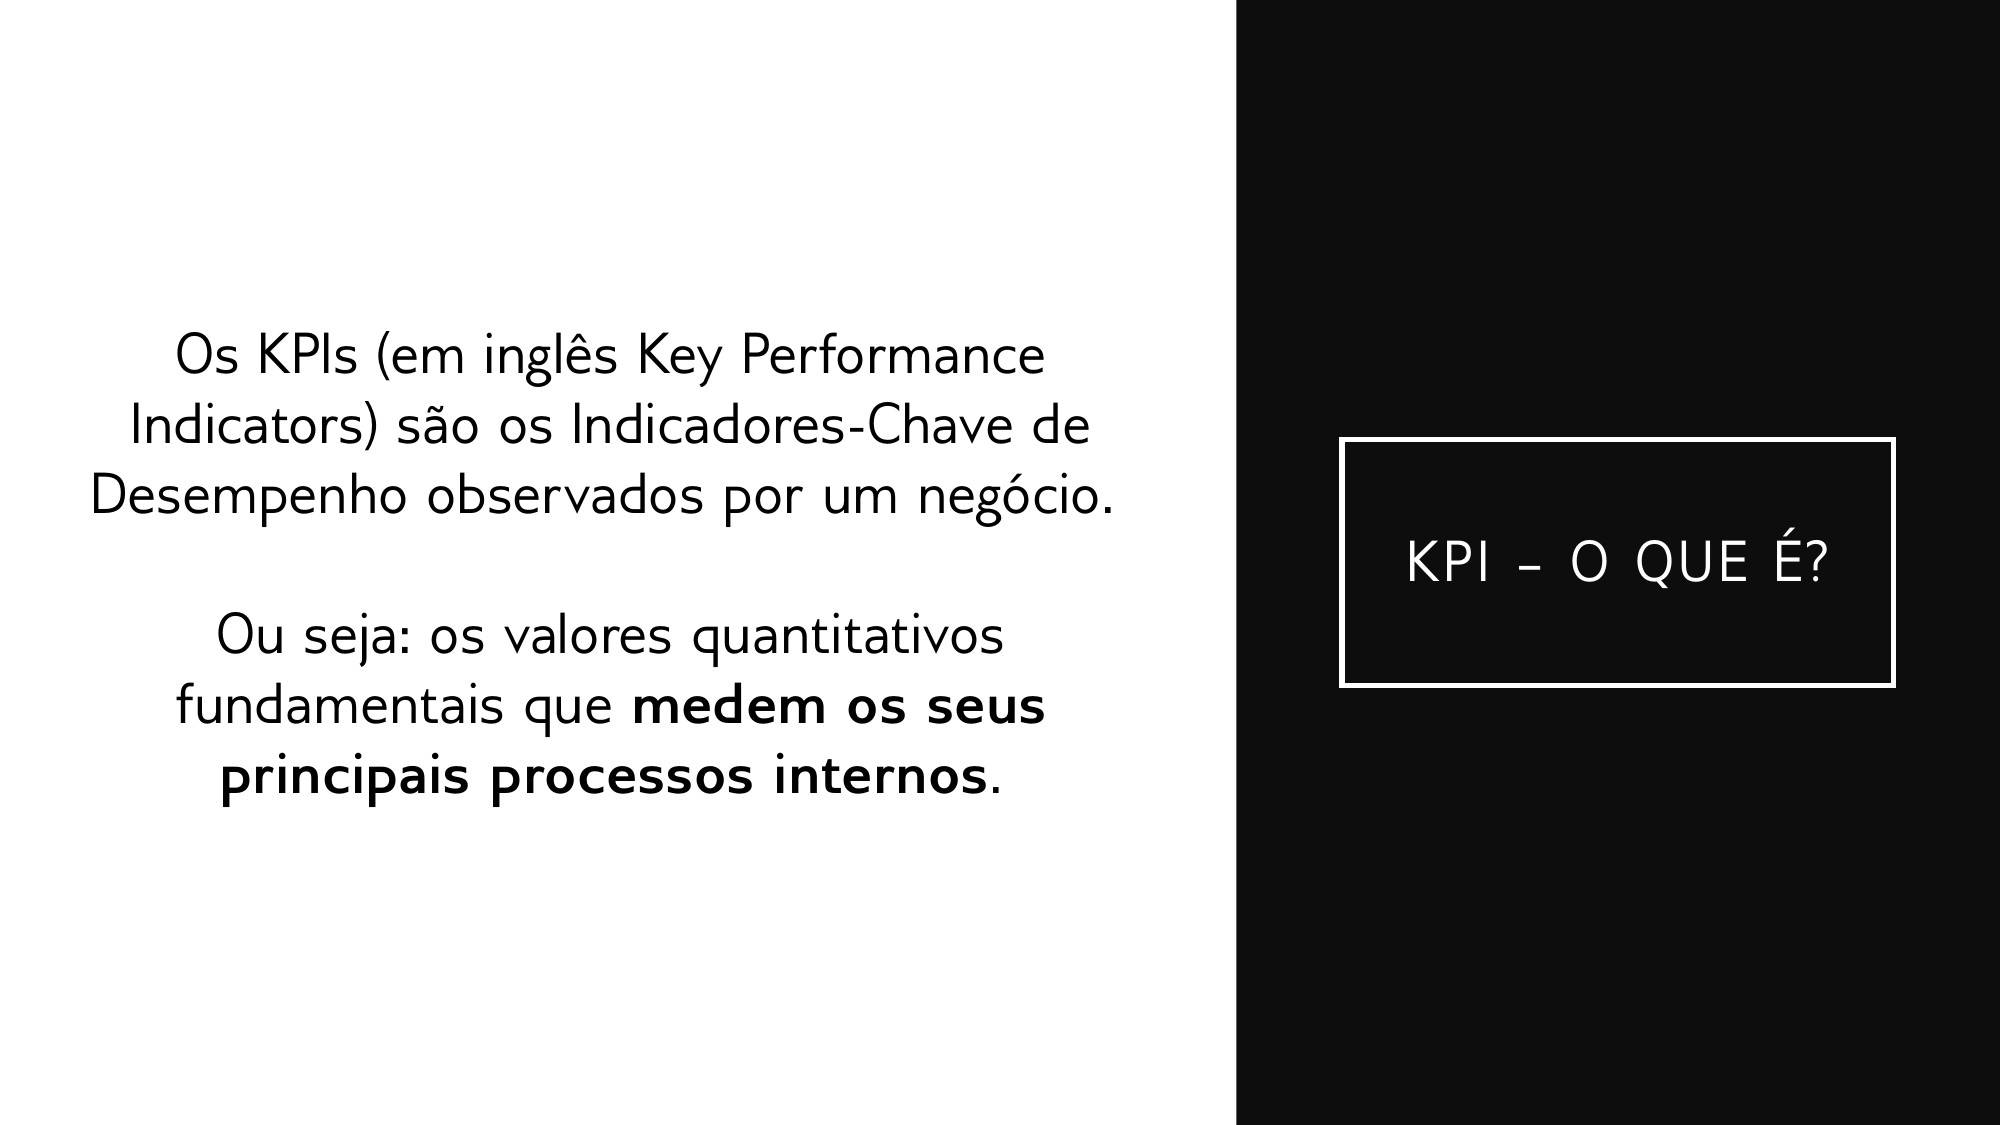

Os KPIs (em inglês Key Performance Indicators) são os Indicadores-Chave de Desempenho observados por um negócio.

Ou seja: os valores quantitativos fundamentais que medem os seus principais processos internos.
# KPI – O Que é?